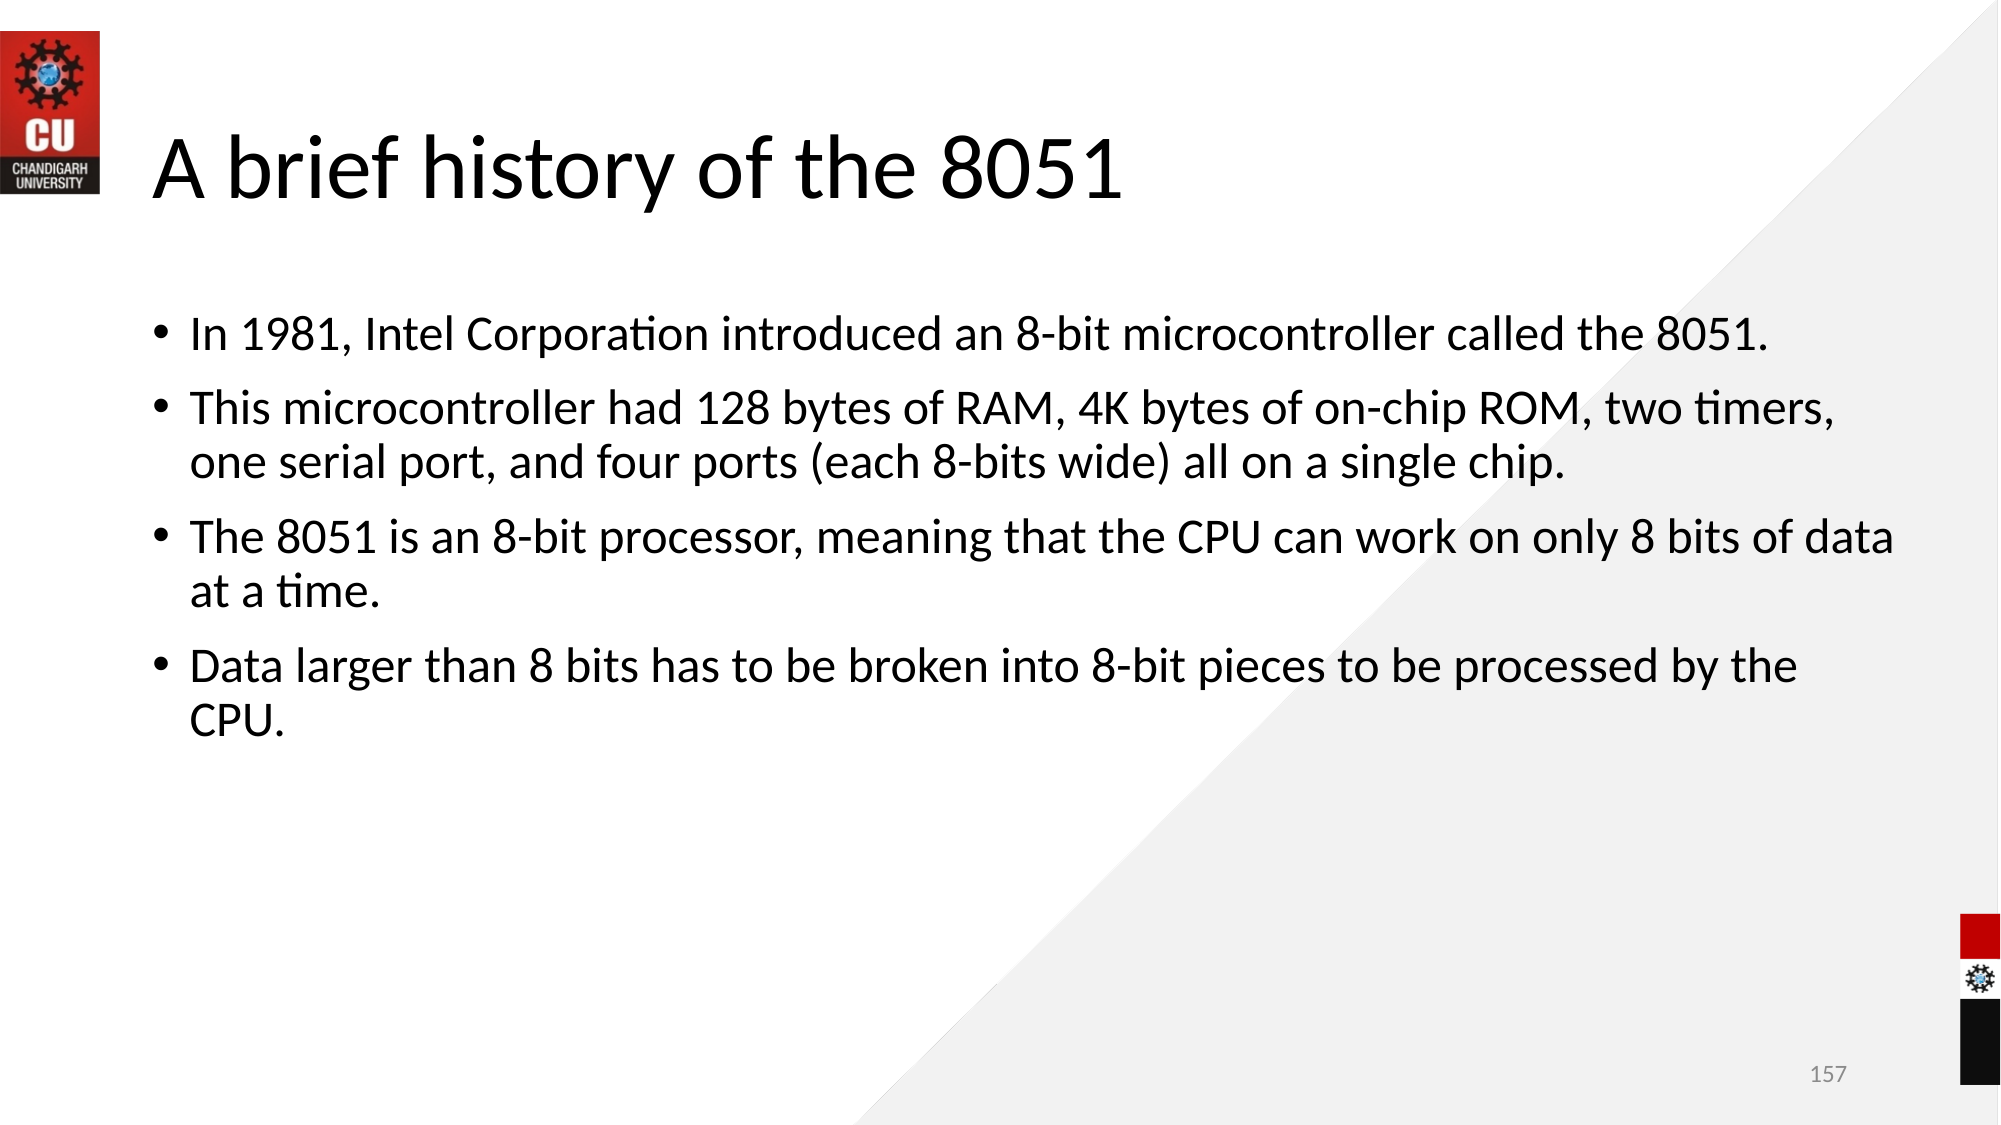

A brief history of the 8051
In 1981, Intel Corporation introduced an 8-bit microcontroller called the 8051.
This microcontroller had 128 bytes of RAM, 4K bytes of on-chip ROM, two timers, one serial port, and four ports (each 8-bits wide) all on a single chip.
The 8051 is an 8-bit processor, meaning that the CPU can work on only 8 bits of data at a time.
Data larger than 8 bits has to be broken into 8-bit pieces to be processed by the CPU.
157